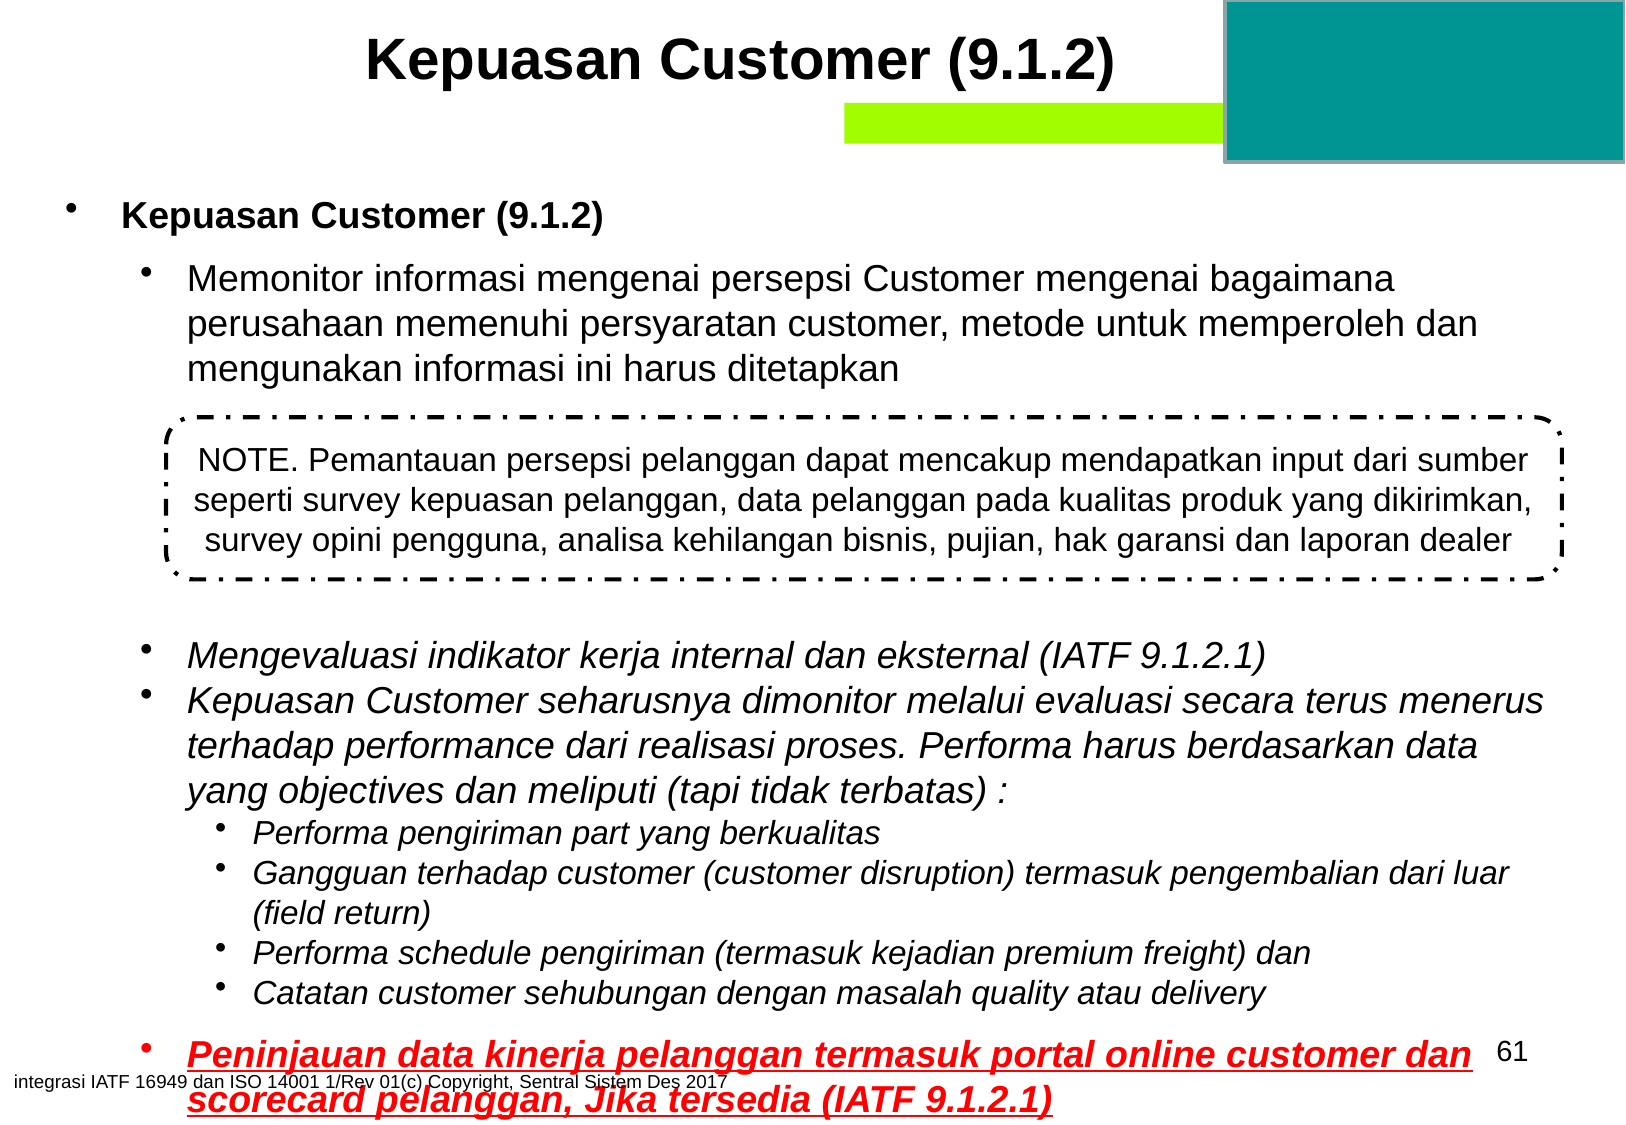

# Kepuasan Customer (9.1.2)

Kepuasan Customer (9.1.2)
Memonitor informasi mengenai persepsi Customer mengenai bagaimana perusahaan memenuhi persyaratan customer, metode untuk memperoleh dan mengunakan informasi ini harus ditetapkan

Mengevaluasi indikator kerja internal dan eksternal (IATF 9.1.2.1)
Kepuasan Customer seharusnya dimonitor melalui evaluasi secara terus menerus terhadap performance dari realisasi proses. Performa harus berdasarkan data yang objectives dan meliputi (tapi tidak terbatas) :
Performa pengiriman part yang berkualitas
Gangguan terhadap customer (customer disruption) termasuk pengembalian dari luar (field return)
Performa schedule pengiriman (termasuk kejadian premium freight) dan
Catatan customer sehubungan dengan masalah quality atau delivery
Peninjauan data kinerja pelanggan termasuk portal online customer dan scorecard pelanggan, Jika tersedia (IATF 9.1.2.1)
NOTE. Pemantauan persepsi pelanggan dapat mencakup mendapatkan input dari sumber seperti survey kepuasan pelanggan, data pelanggan pada kualitas produk yang dikirimkan, survey opini pengguna, analisa kehilangan bisnis, pujian, hak garansi dan laporan dealer
61
integrasi IATF 16949 dan ISO 14001 1/Rev 01(c) Copyright, Sentral Sistem Des 2017